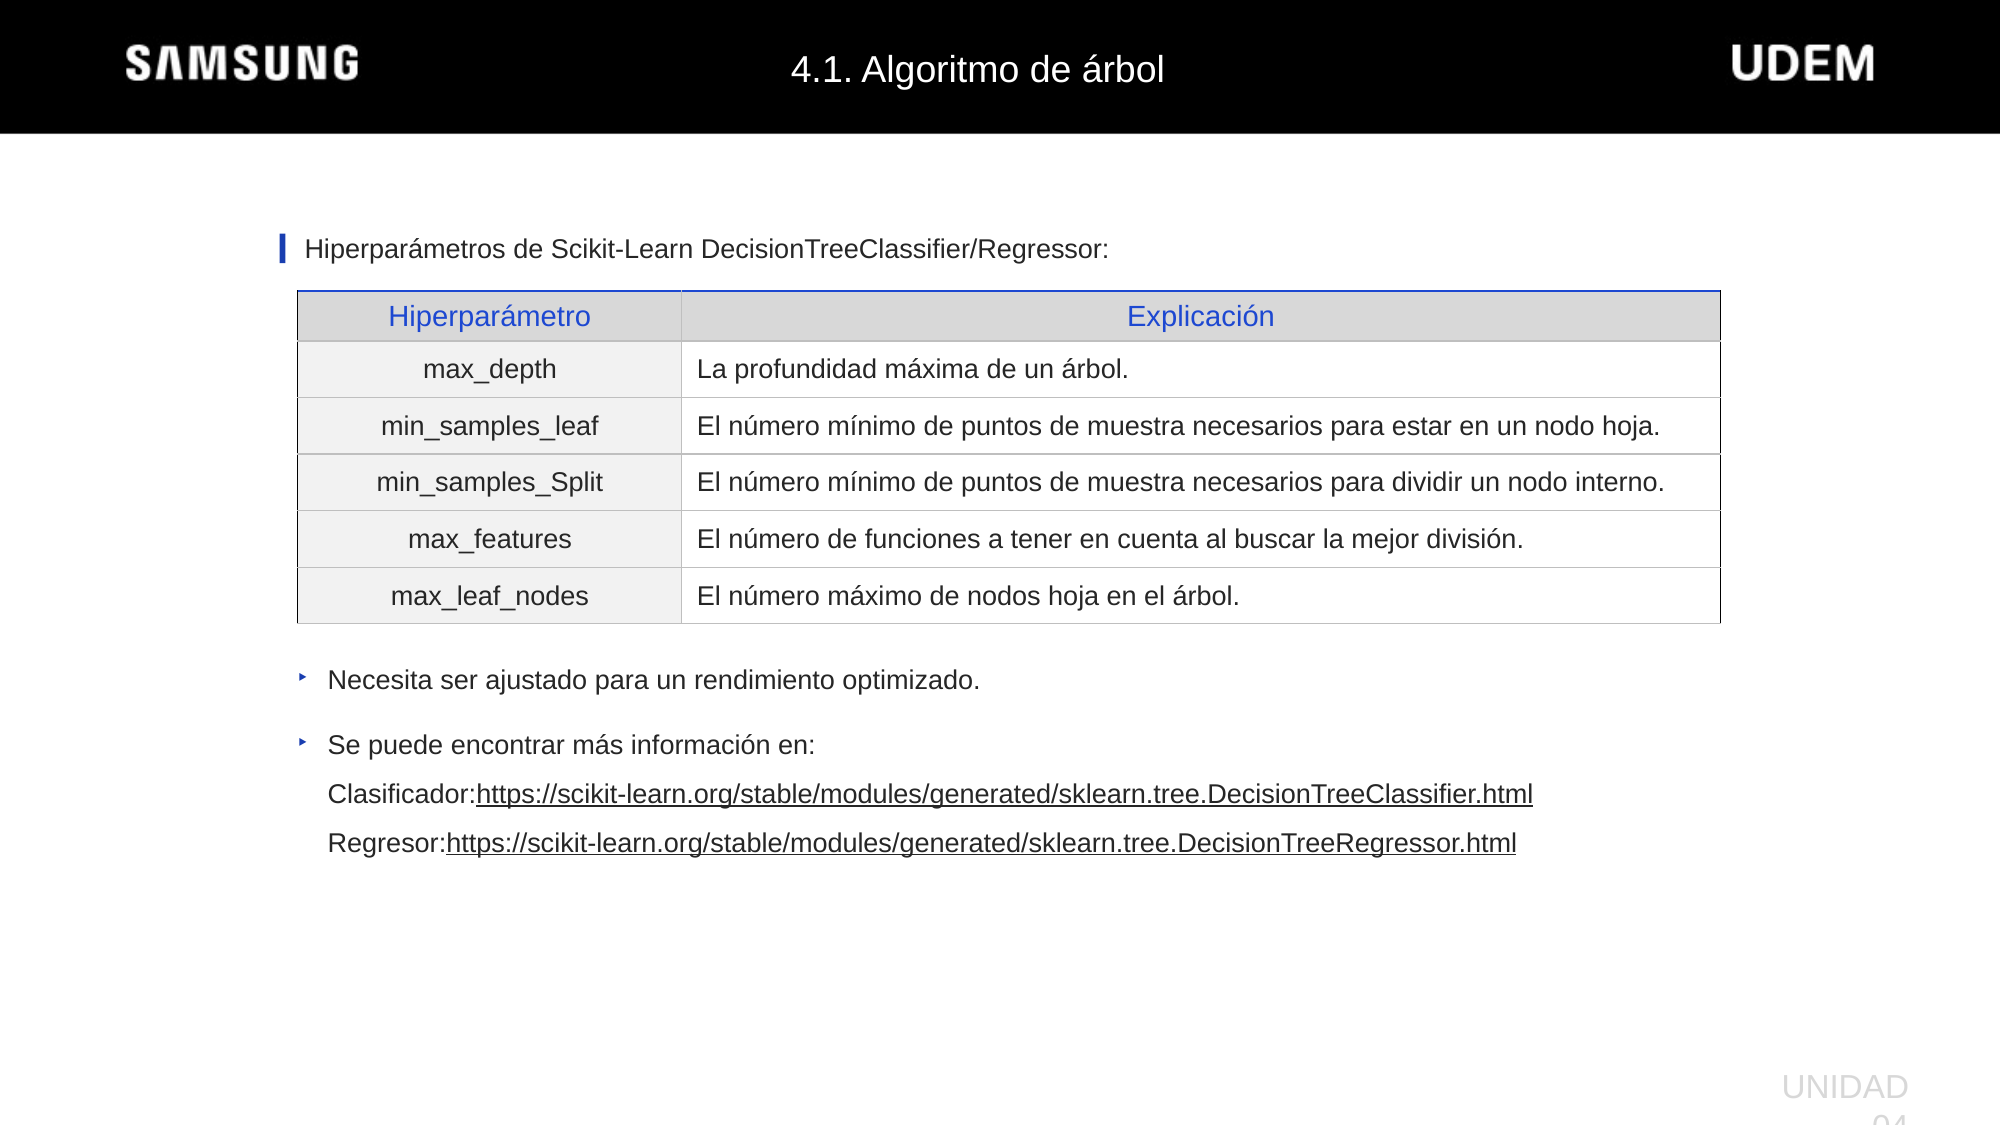

4.1. Algoritmo de árbol

Hiperparámetros de Scikit-Learn DecisionTreeClassifier/Regressor:

| Hiperparámetro | Explicación |
| --- | --- |
| max\_depth | La profundidad máxima de un árbol. |
| min\_samples\_leaf | El número mínimo de puntos de muestra necesarios para estar en un nodo hoja. |
| min\_samples\_Split | El número mínimo de puntos de muestra necesarios para dividir un nodo interno. |
| max\_features | El número de funciones a tener en cuenta al buscar la mejor división. |
| max\_leaf\_nodes | El número máximo de nodos hoja en el árbol. |
Necesita ser ajustado para un rendimiento optimizado.
Se puede encontrar más información en:
Clasificador:https://scikit-learn.org/stable/modules/generated/sklearn.tree.DecisionTreeClassifier.html
Regresor:https://scikit-learn.org/stable/modules/generated/sklearn.tree.DecisionTreeRegressor.html
UNIDAD 04